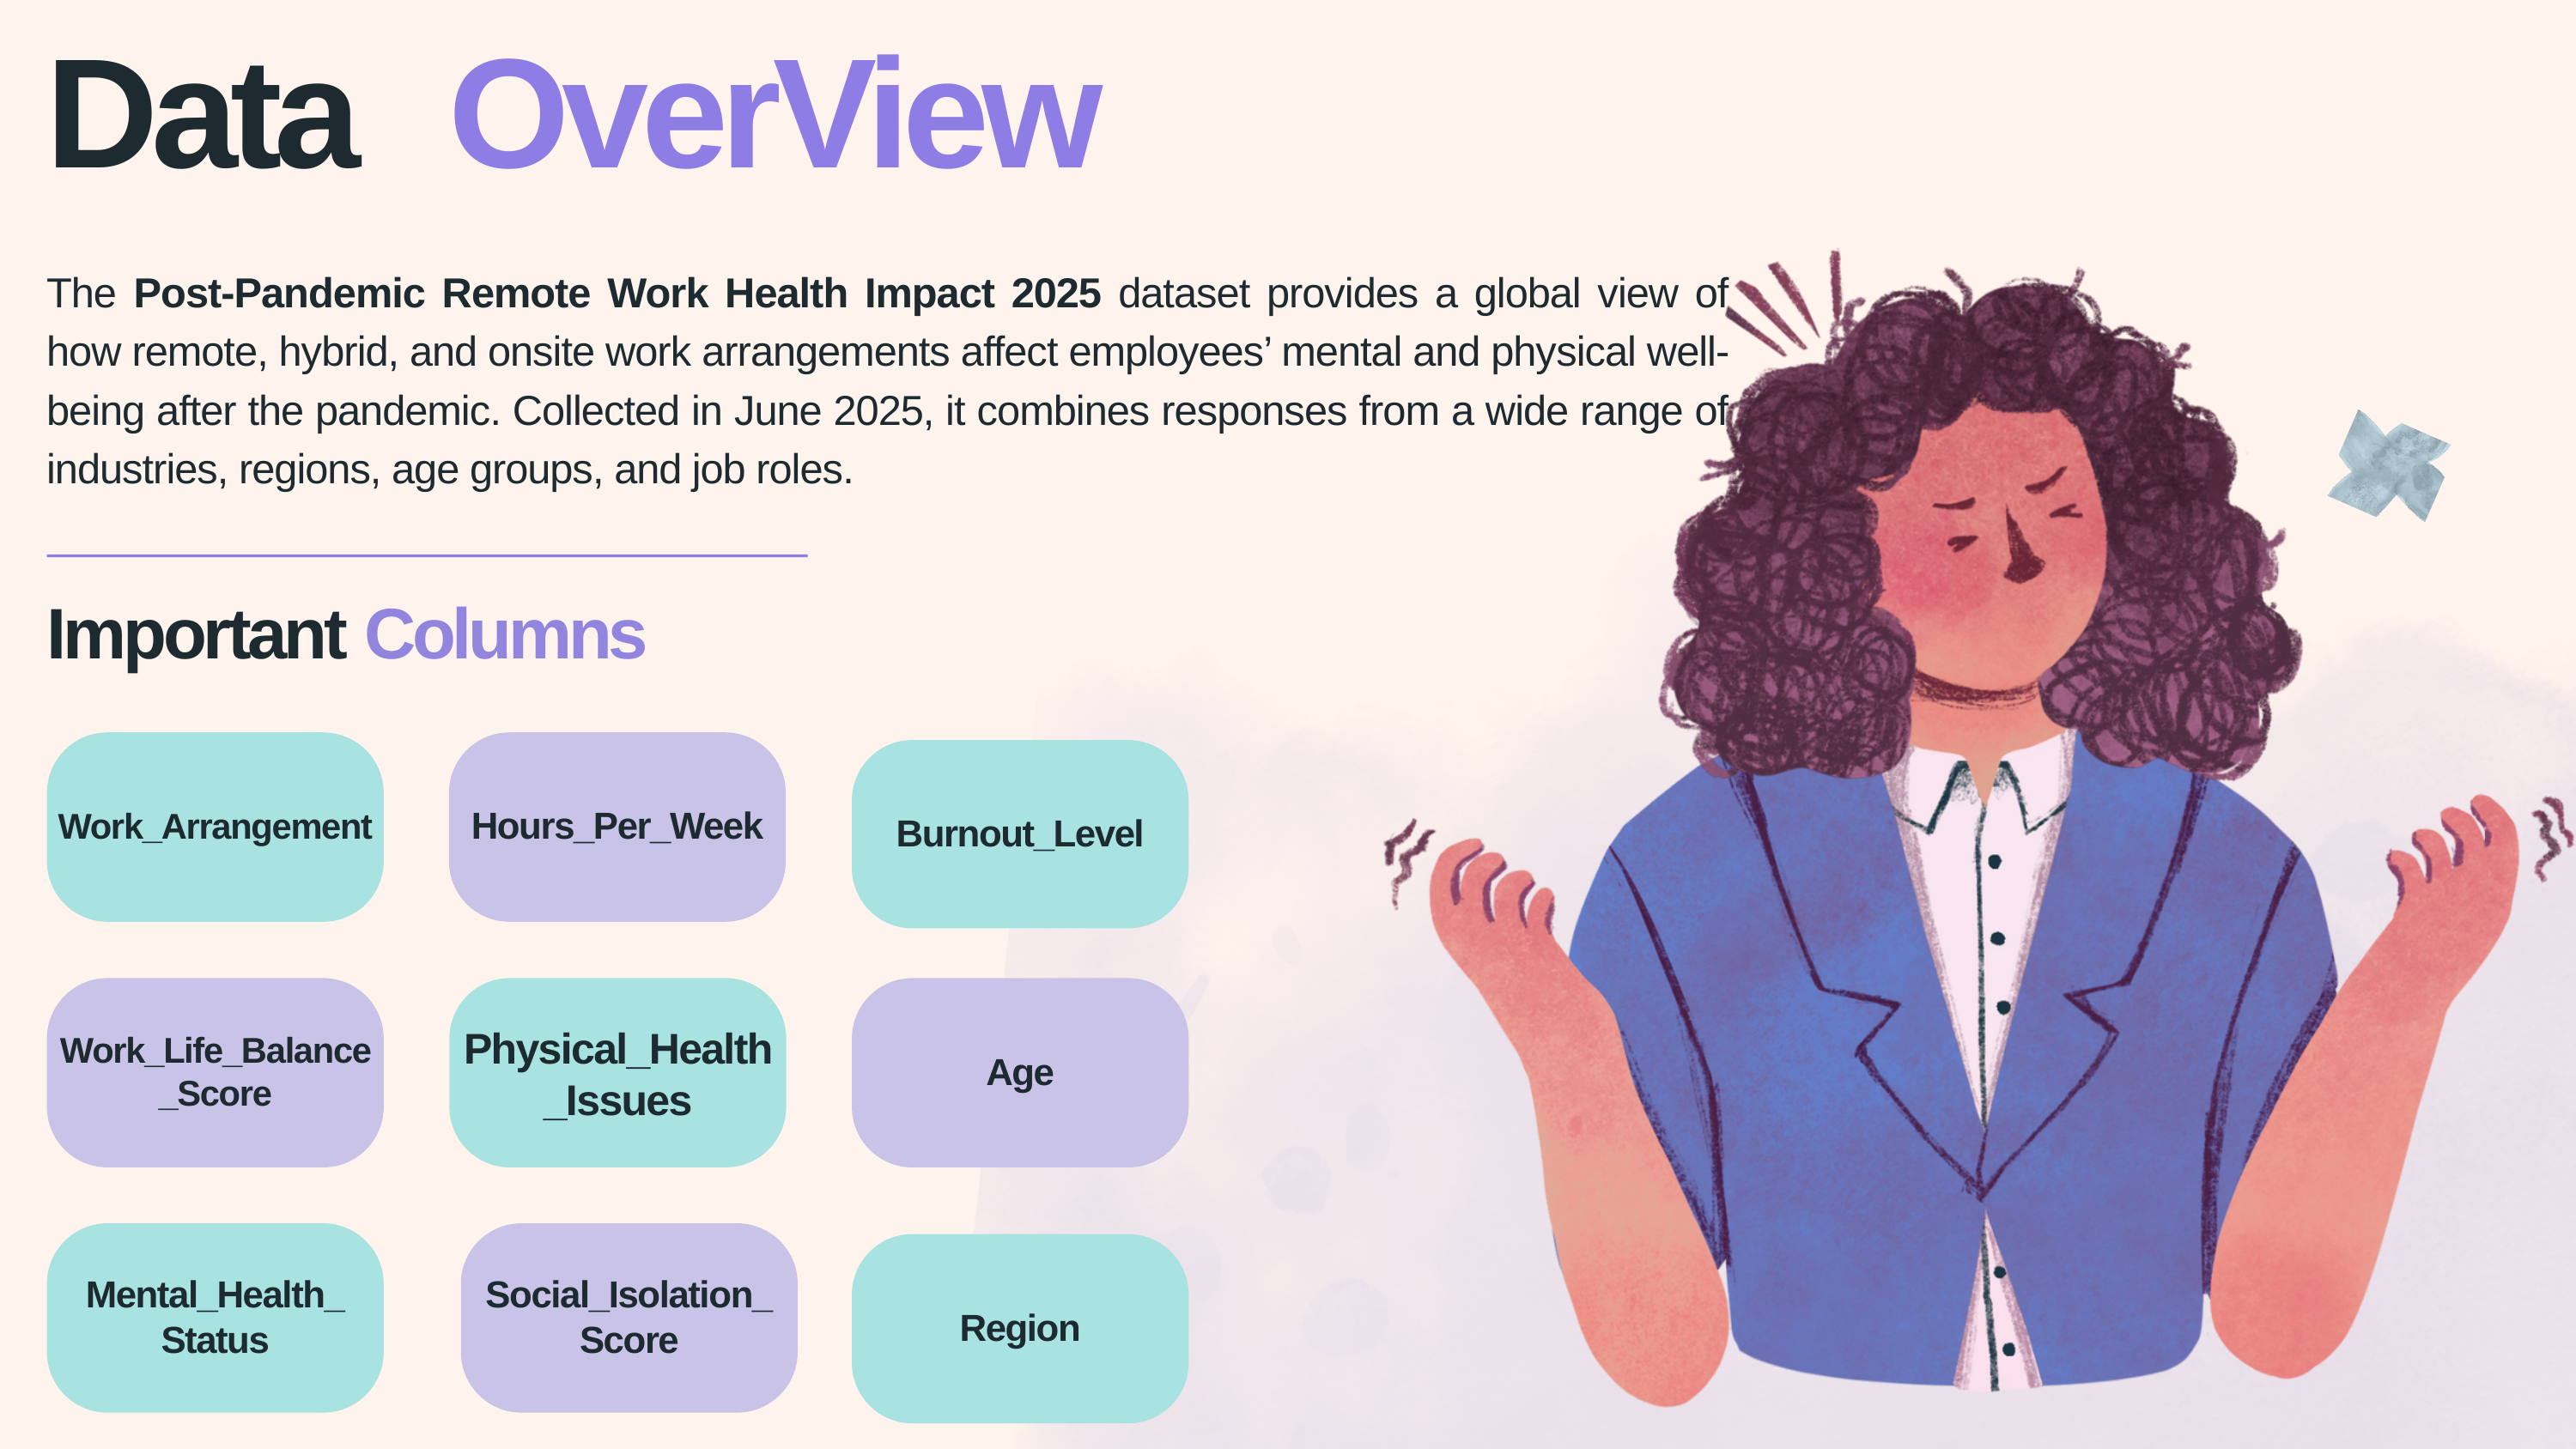

Data
OverView

The Post-Pandemic Remote Work Health Impact 2025 dataset provides a global view of how remote, hybrid, and onsite work arrangements affect employees’ mental and physical well-being after the pandemic. Collected in June 2025, it combines responses from a wide range of industries, regions, age groups, and job roles.

Important Columns

Work_Arrangement

Hours_Per_Week

Burnout_Level

Work_Life_Balance_Score

Physical_Health_Issues

Age

Mental_Health_
Status

Social_Isolation_
Score

Region